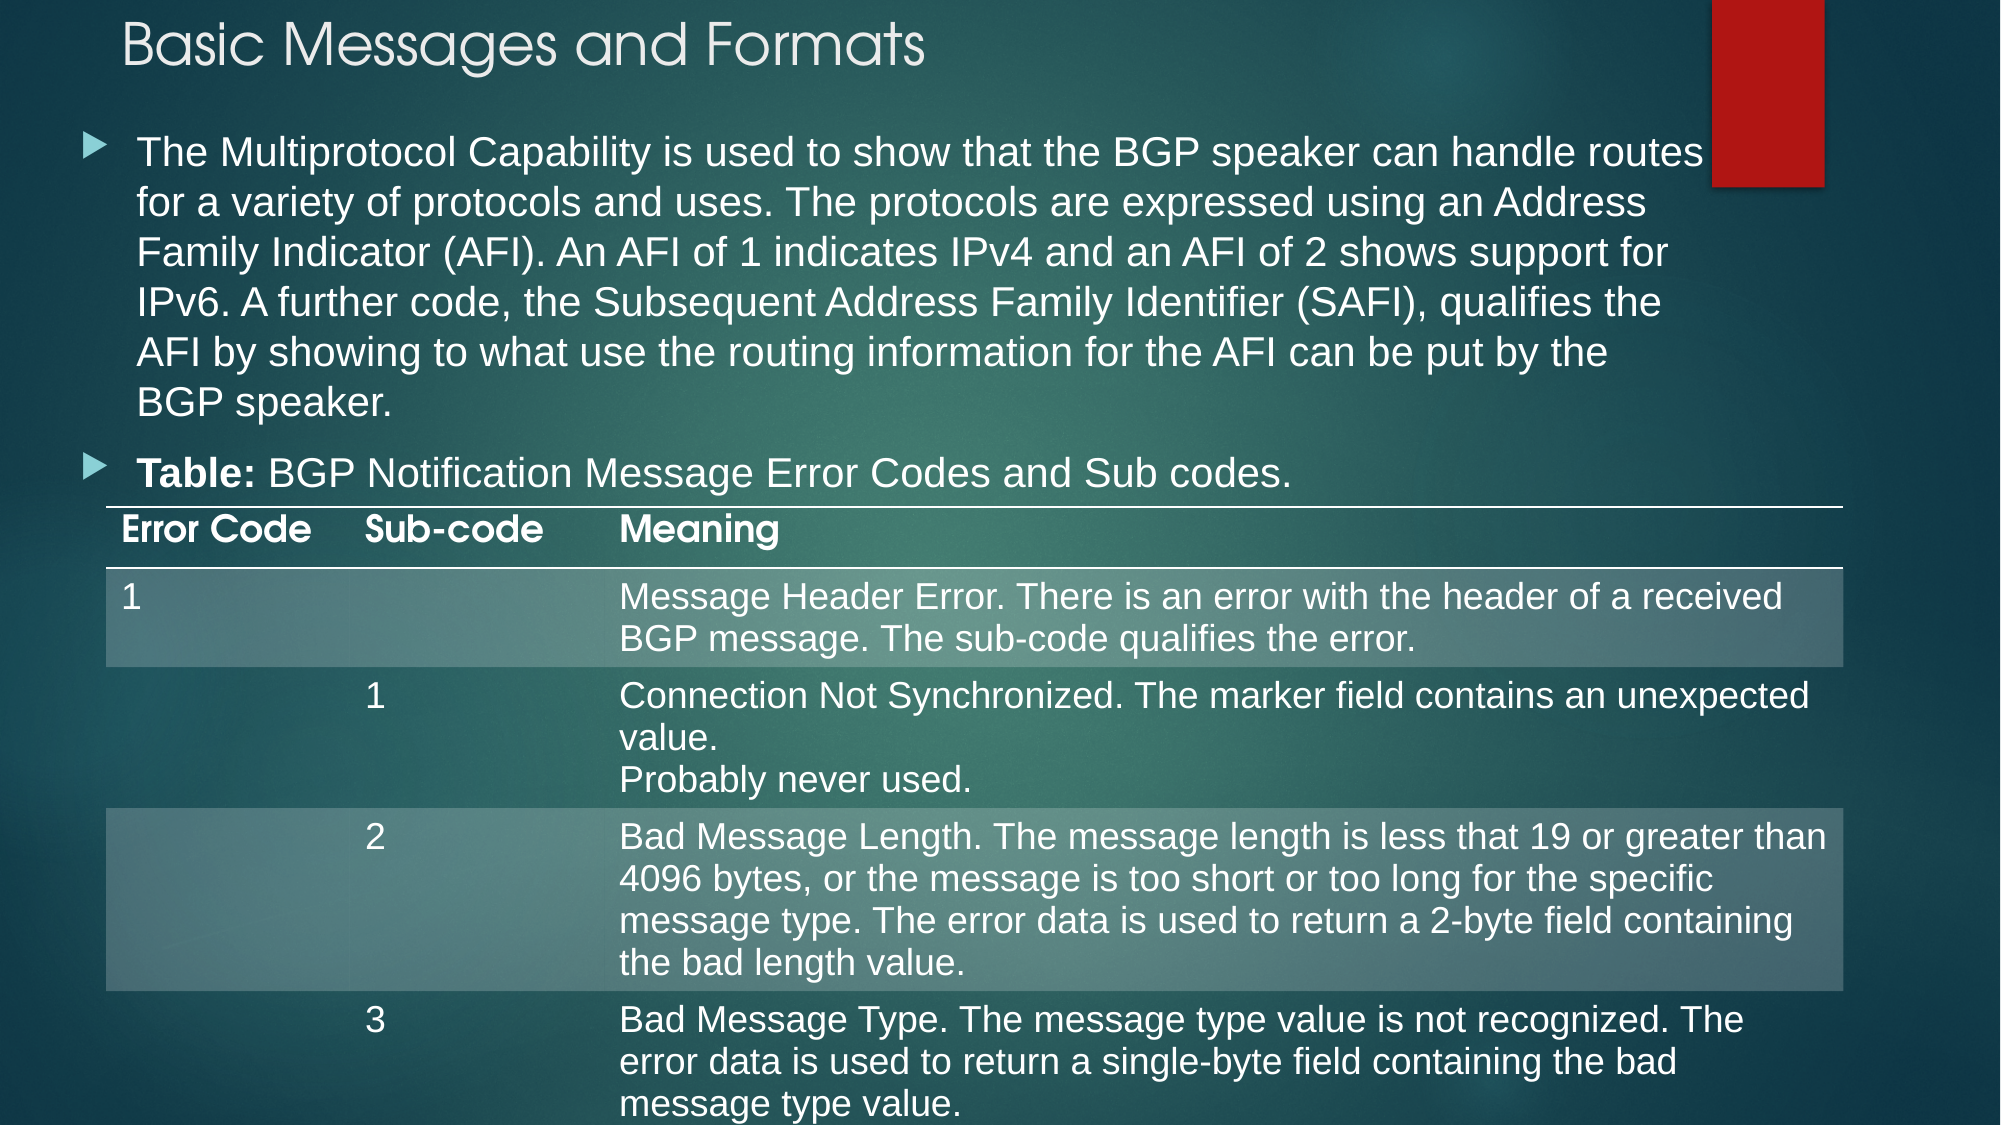

# Basic Messages and Formats
The Multiprotocol Capability is used to show that the BGP speaker can handle routes for a variety of protocols and uses. The protocols are expressed using an Address Family Indicator (AFI). An AFI of 1 indicates IPv4 and an AFI of 2 shows support for IPv6. A further code, the Subsequent Address Family Identifier (SAFI), qualifies the AFI by showing to what use the routing information for the AFI can be put by the BGP speaker.
Table: BGP Notification Message Error Codes and Sub codes.

| Error Code | Sub-code | Meaning |
| --- | --- | --- |
| 1 |  | Message Header Error. There is an error with the header of a received BGP message. The sub-code qualifies the error. |
|  | 1 | Connection Not Synchronized. The marker field contains an unexpected value. Probably never used. |
|  | 2 | Bad Message Length. The message length is less that 19 or greater than 4096 bytes, or the message is too short or too long for the specific message type. The error data is used to return a 2-byte field containing the bad length value. |
|  | 3 | Bad Message Type. The message type value is not recognized. The error data is used to return a single-byte field containing the bad message type value. |